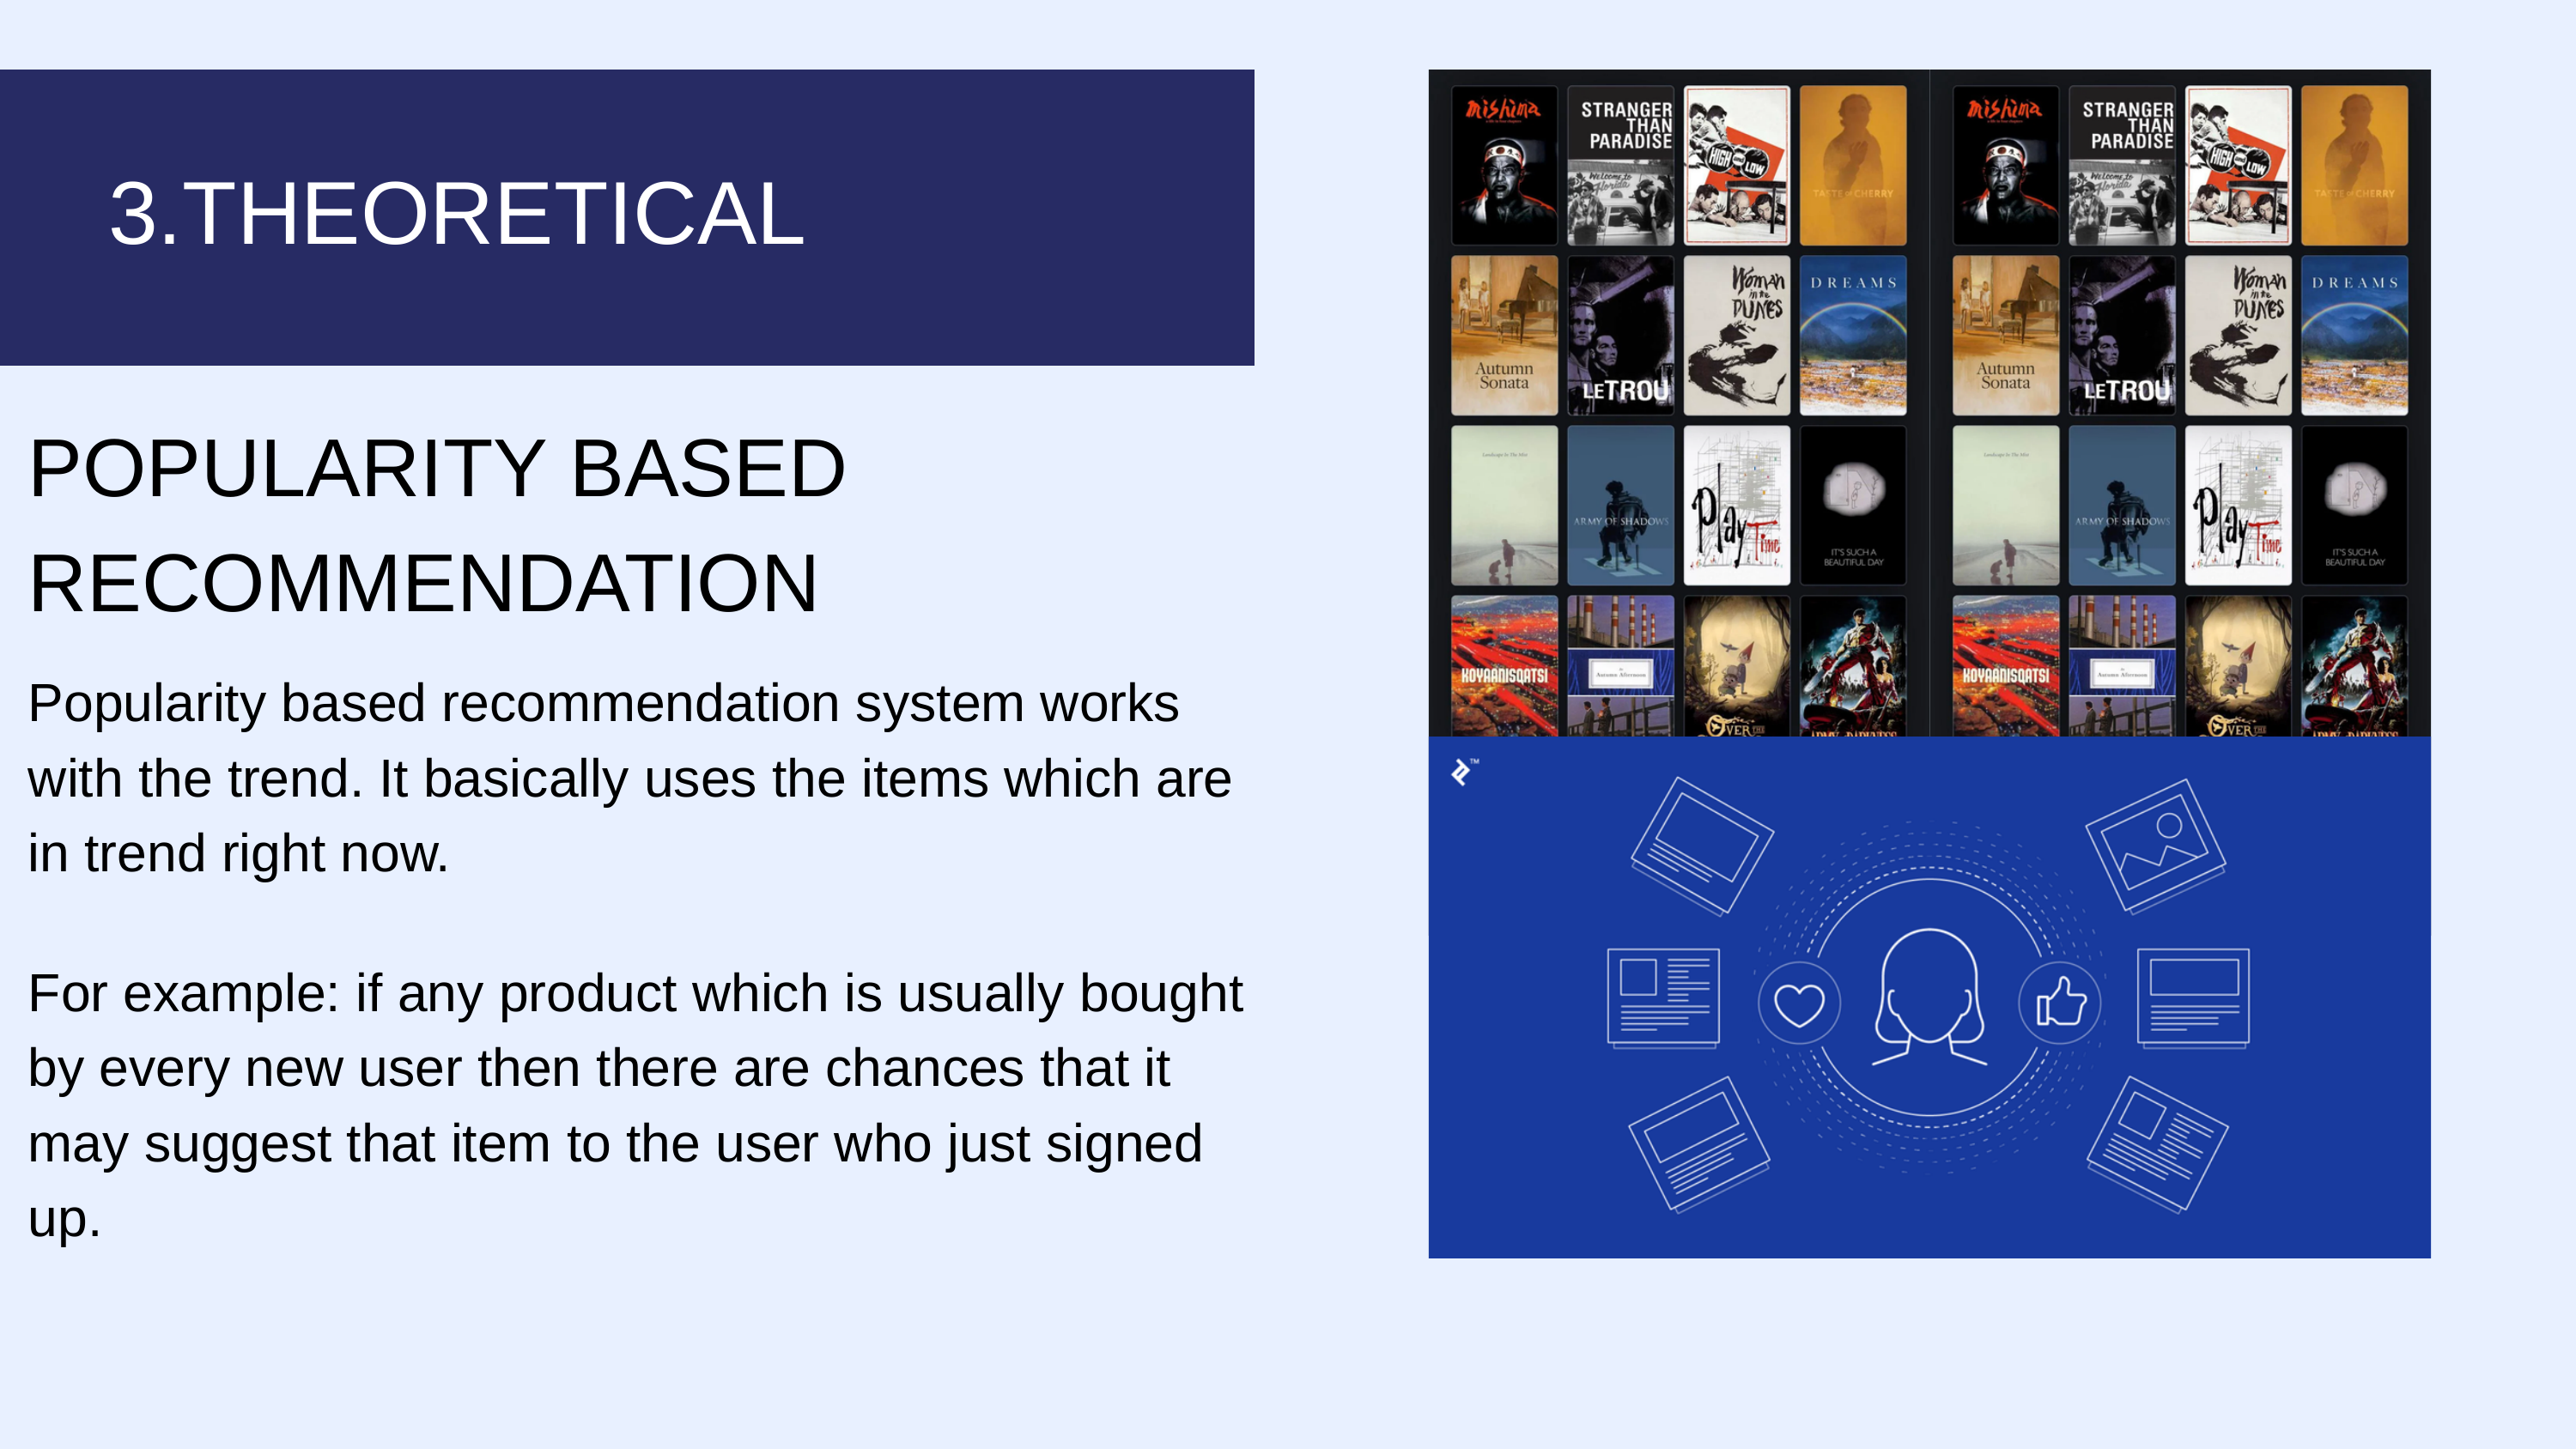

3.THEORETICAL
POPULARITY BASED RECOMMENDATION

Popularity based recommendation system works with the trend. It basically uses the items which are in trend right now.

For example: if any product which is usually bought by every new user then there are chances that it may suggest that item to the user who just signed up.